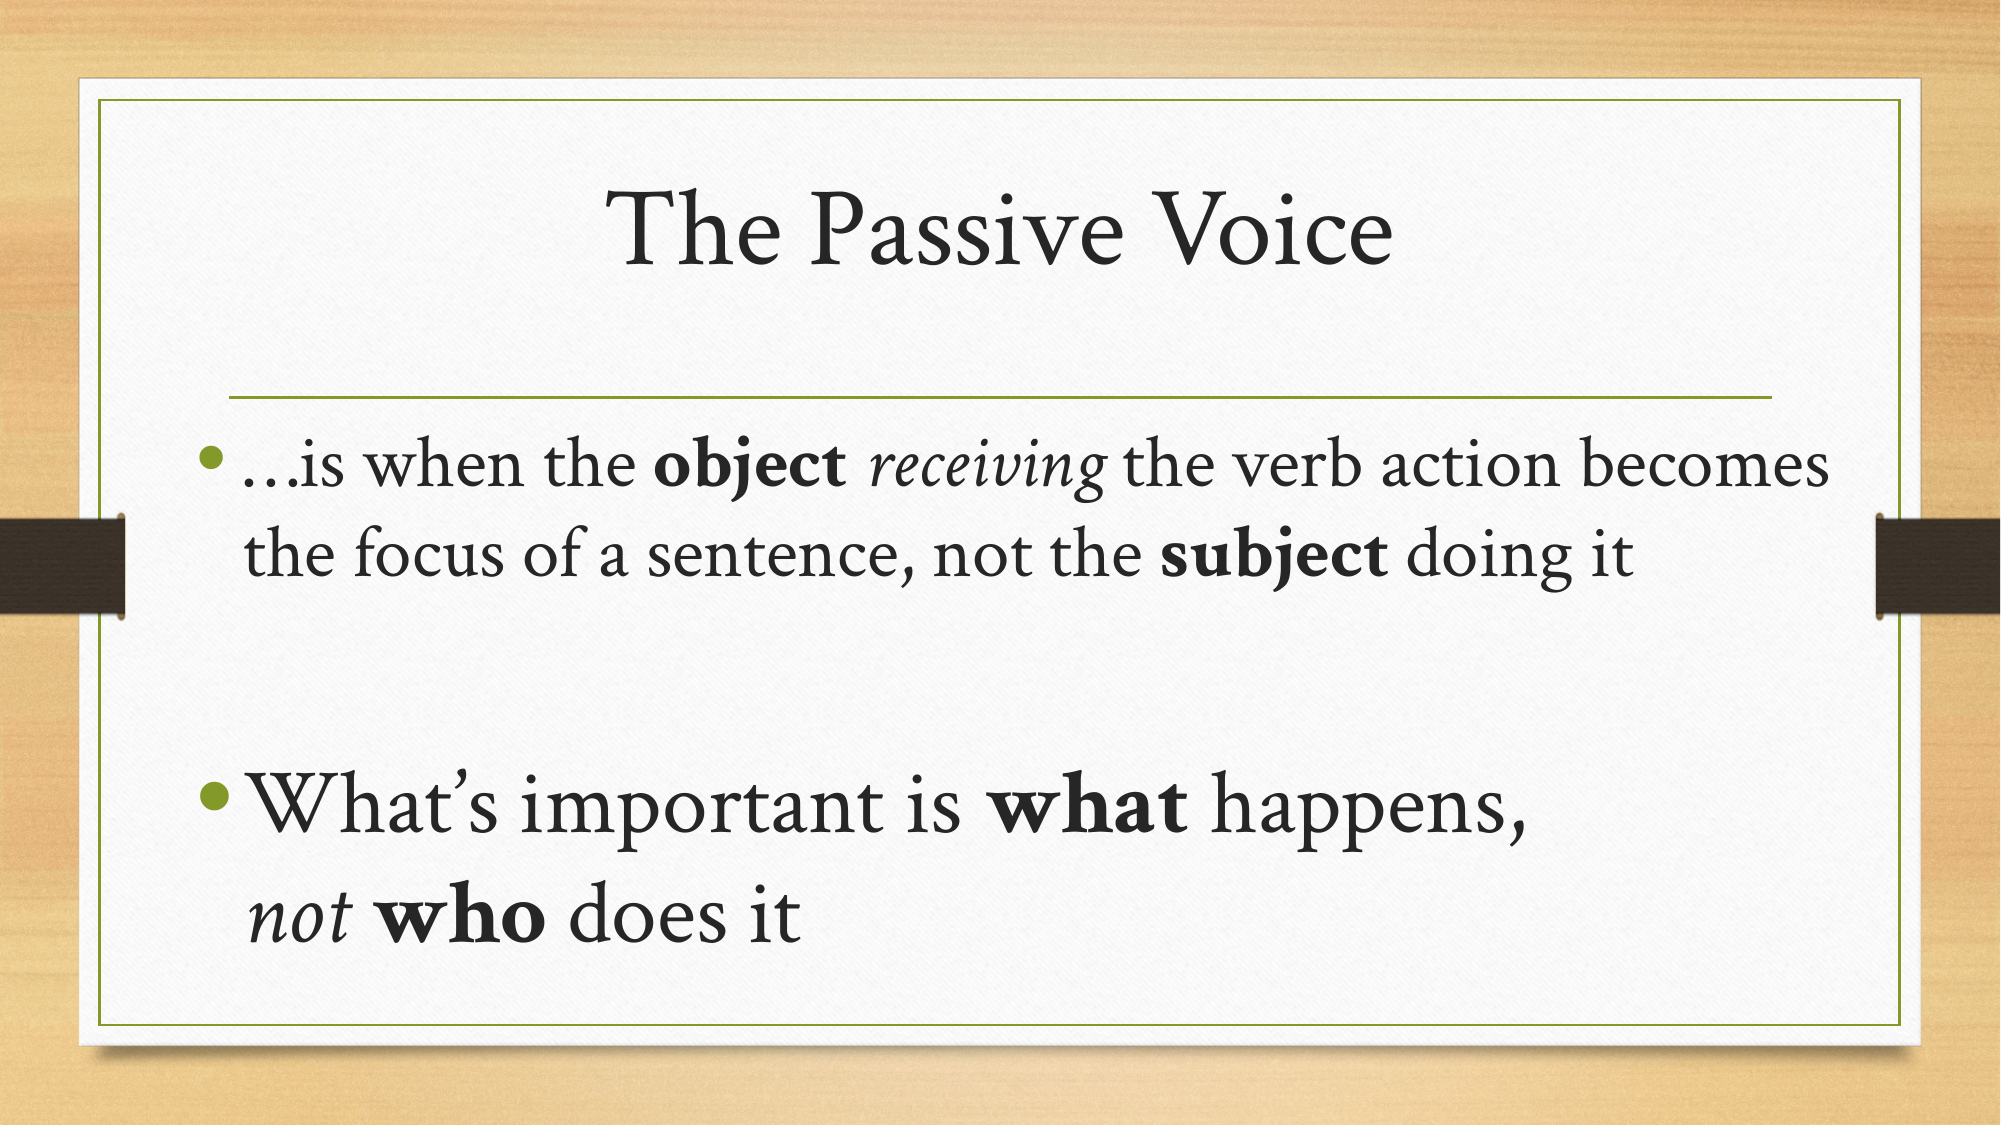

# The Passive Voice
…is when the object receiving the verb action becomes the focus of a sentence, not the subject doing it

What’s important is what happens,
not who does it